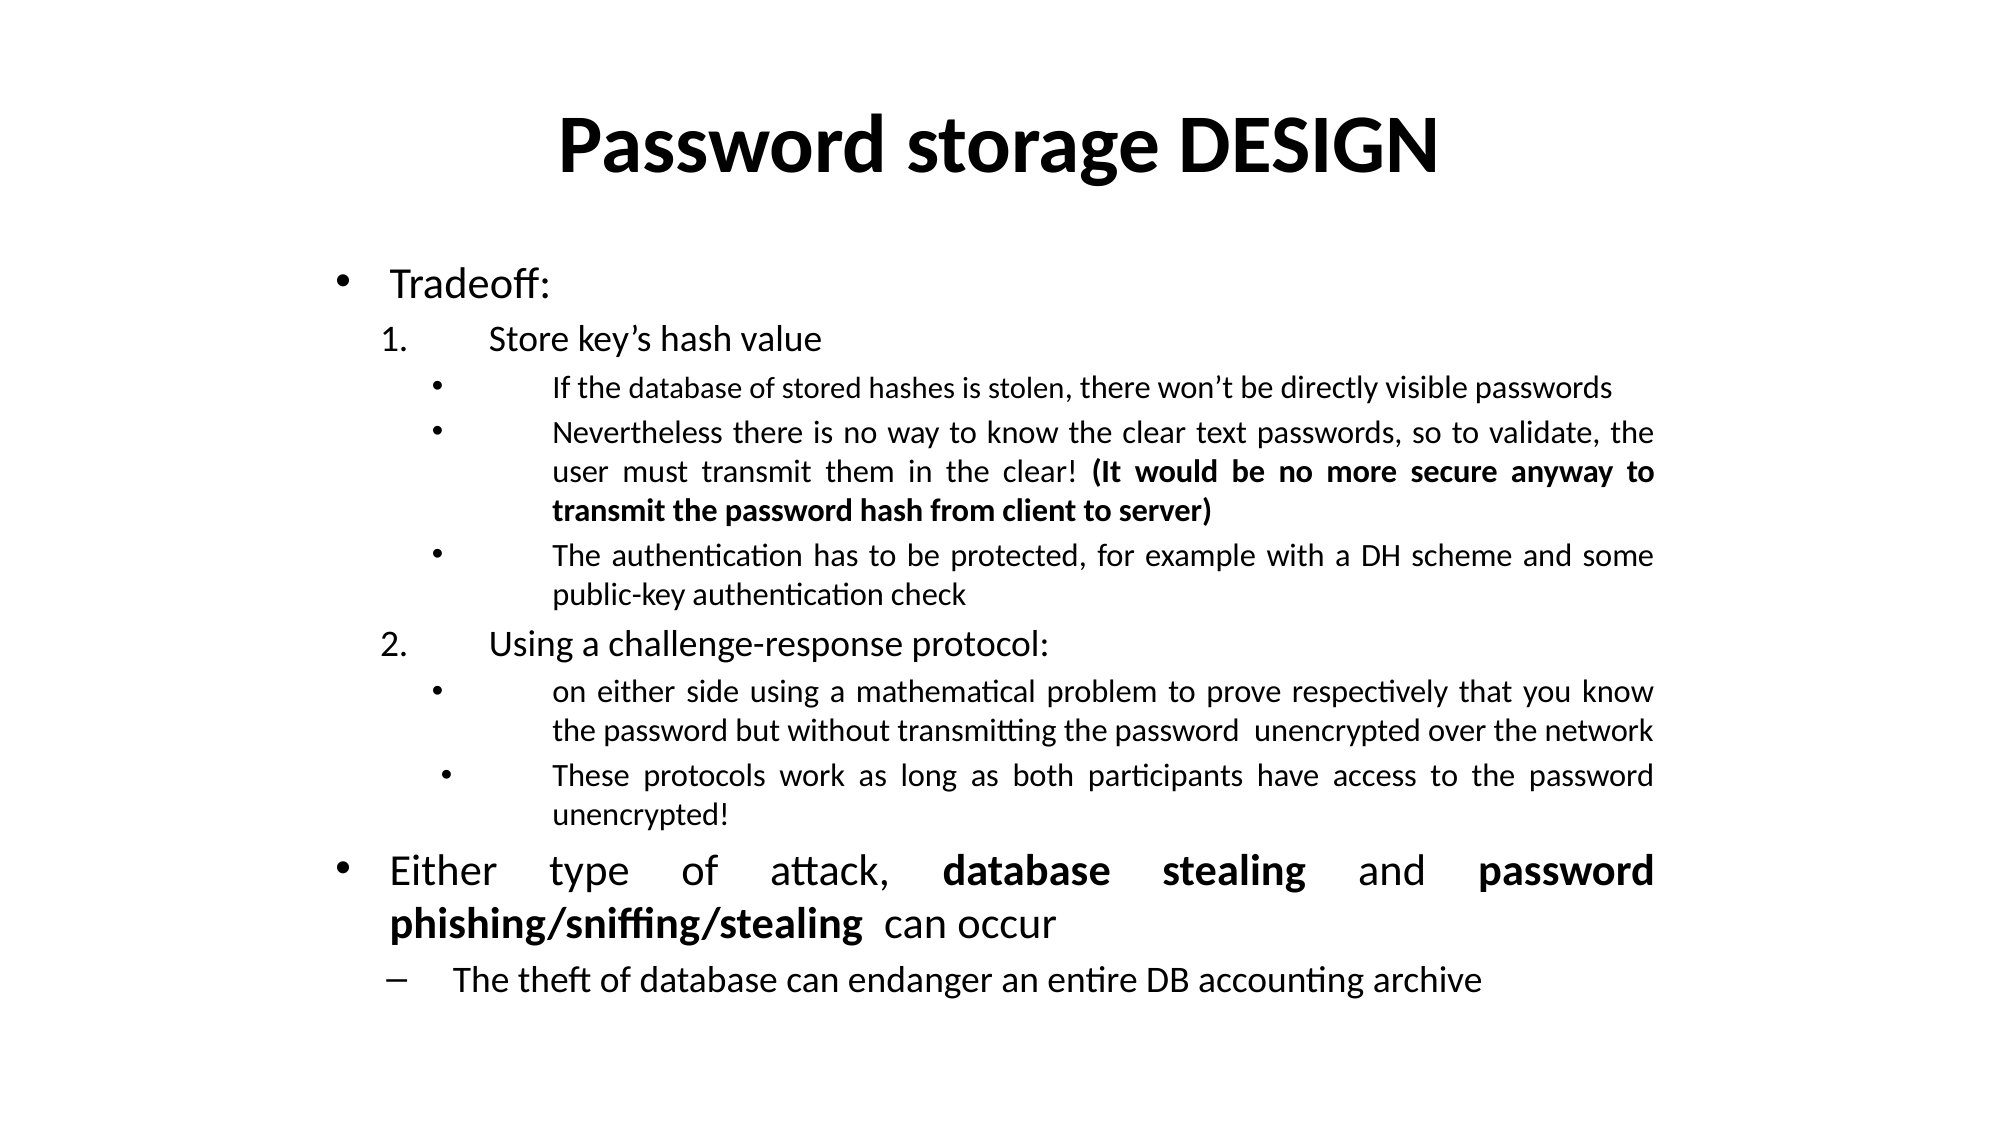

# Password storage DESIGN
Tradeoff:
Store key’s hash value
If the database of stored hashes is stolen, there won’t be directly visible passwords
Nevertheless there is no way to know the clear text passwords, so to validate, the user must transmit them in the clear! (It would be no more secure anyway to transmit the password hash from client to server)
The authentication has to be protected, for example with a DH scheme and some public-key authentication check
Using a challenge-response protocol:
on either side using a mathematical problem to prove respectively that you know the password but without transmitting the password  unencrypted over the network
These protocols work as long as both participants have access to the password unencrypted!
Either type of attack, database stealing and password phishing/sniffing/stealing  can occur
The theft of database can endanger an entire DB accounting archive